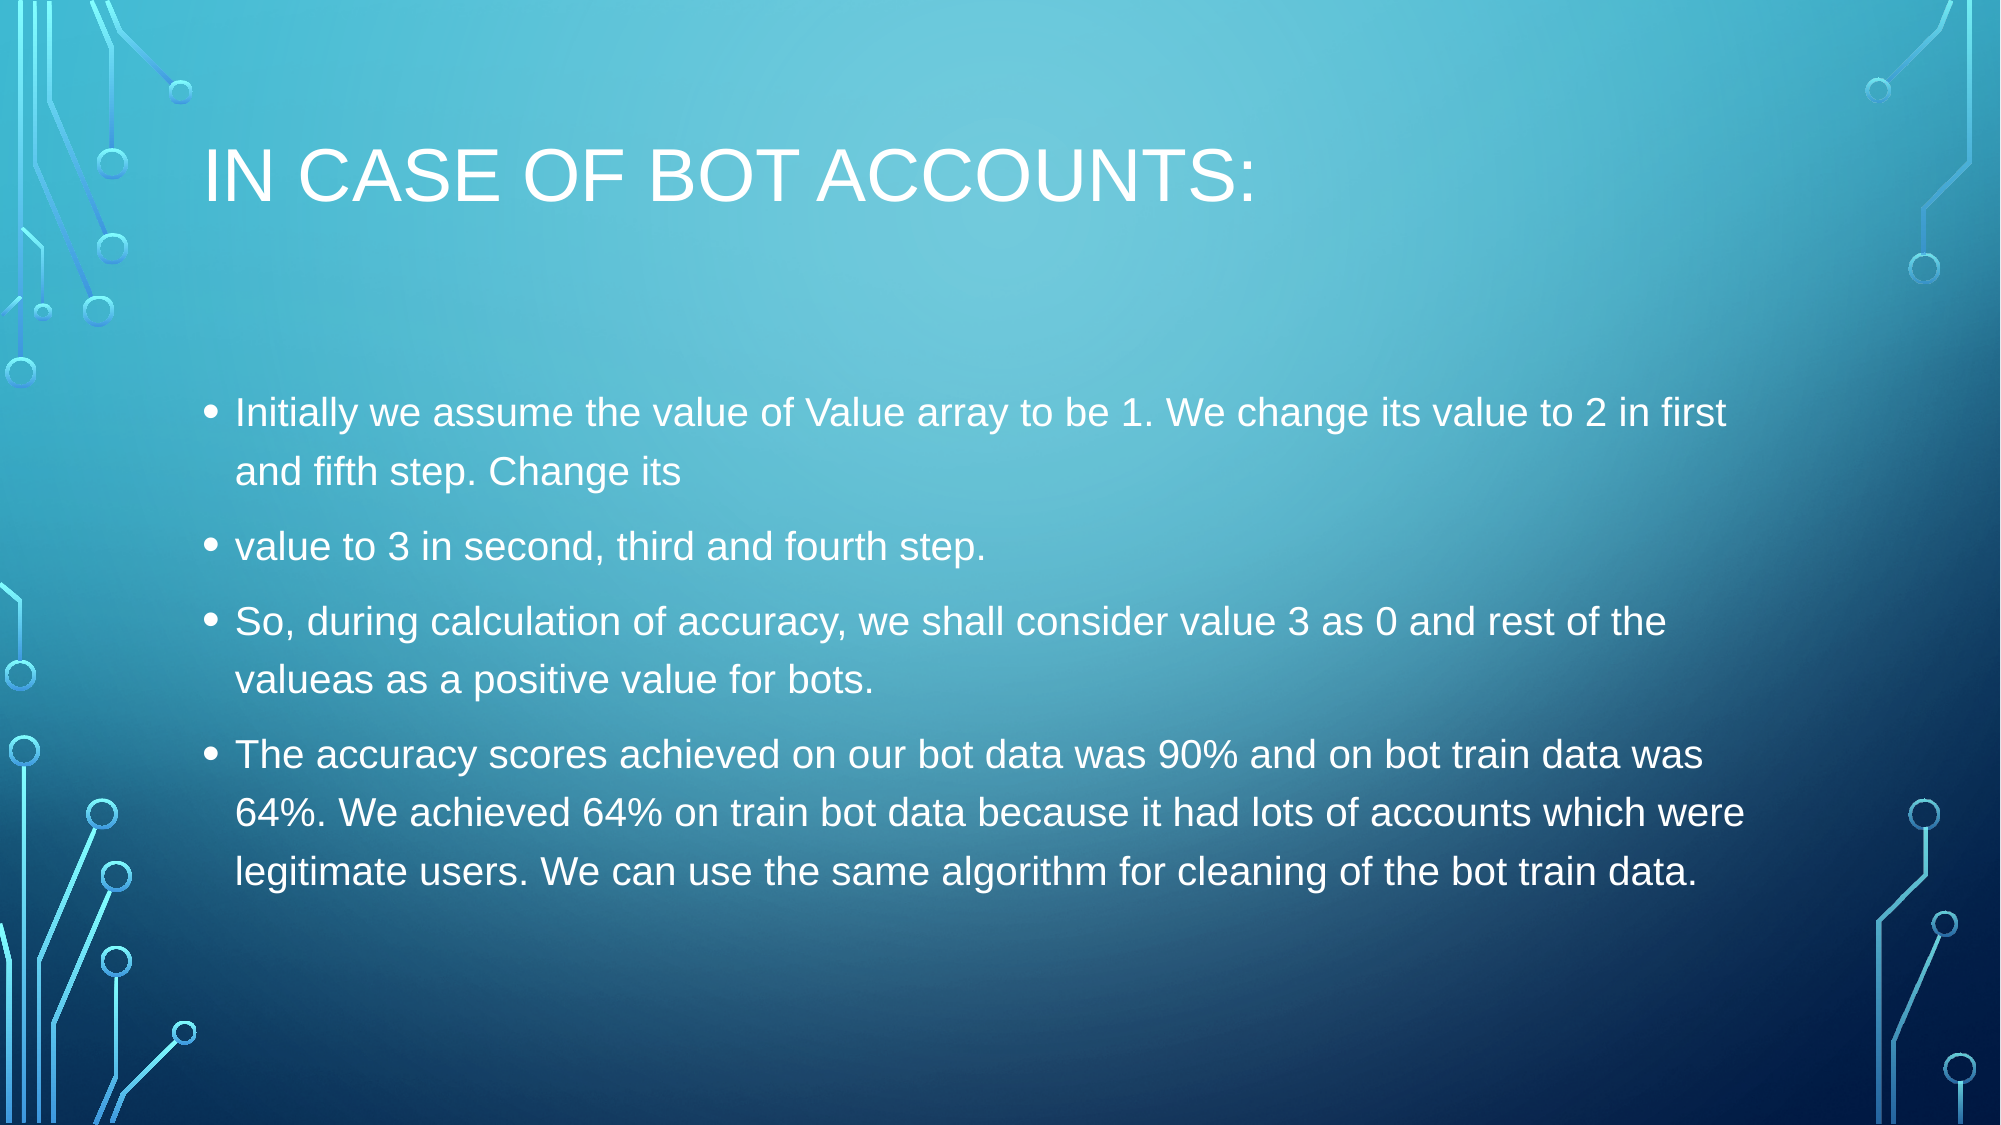

# In case of bot accounts:
Initially we assume the value of Value array to be 1. We change its value to 2 in first and fifth step. Change its
value to 3 in second, third and fourth step.
So, during calculation of accuracy, we shall consider value 3 as 0 and rest of the valueas as a positive value for bots.
The accuracy scores achieved on our bot data was 90% and on bot train data was 64%. We achieved 64% on train bot data because it had lots of accounts which were legitimate users. We can use the same algorithm for cleaning of the bot train data.